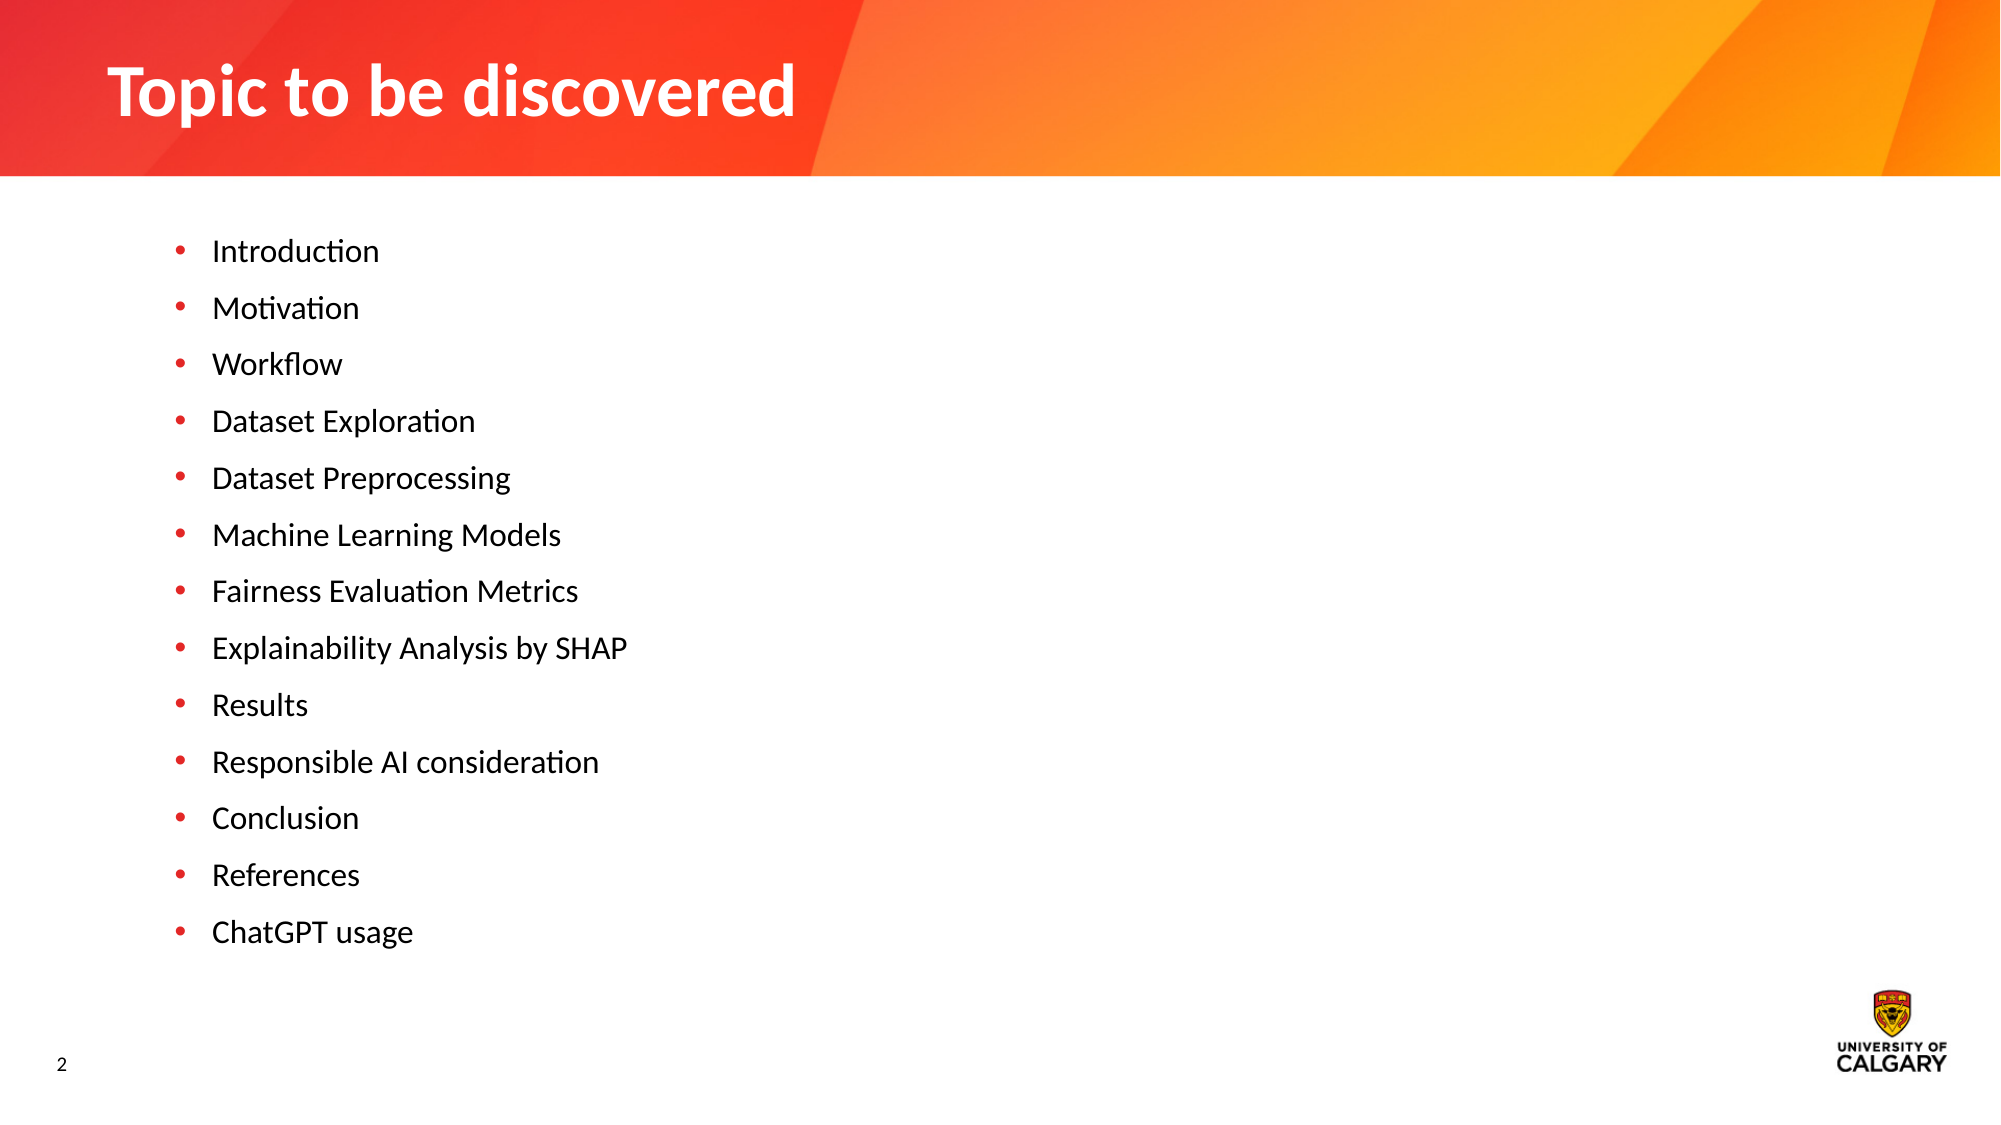

# Topic to be discovered
Introduction
Motivation
Workflow
Dataset Exploration
Dataset Preprocessing
Machine Learning Models
Fairness Evaluation Metrics
Explainability Analysis by SHAP
Results
Responsible AI consideration
Conclusion
References
ChatGPT usage

2